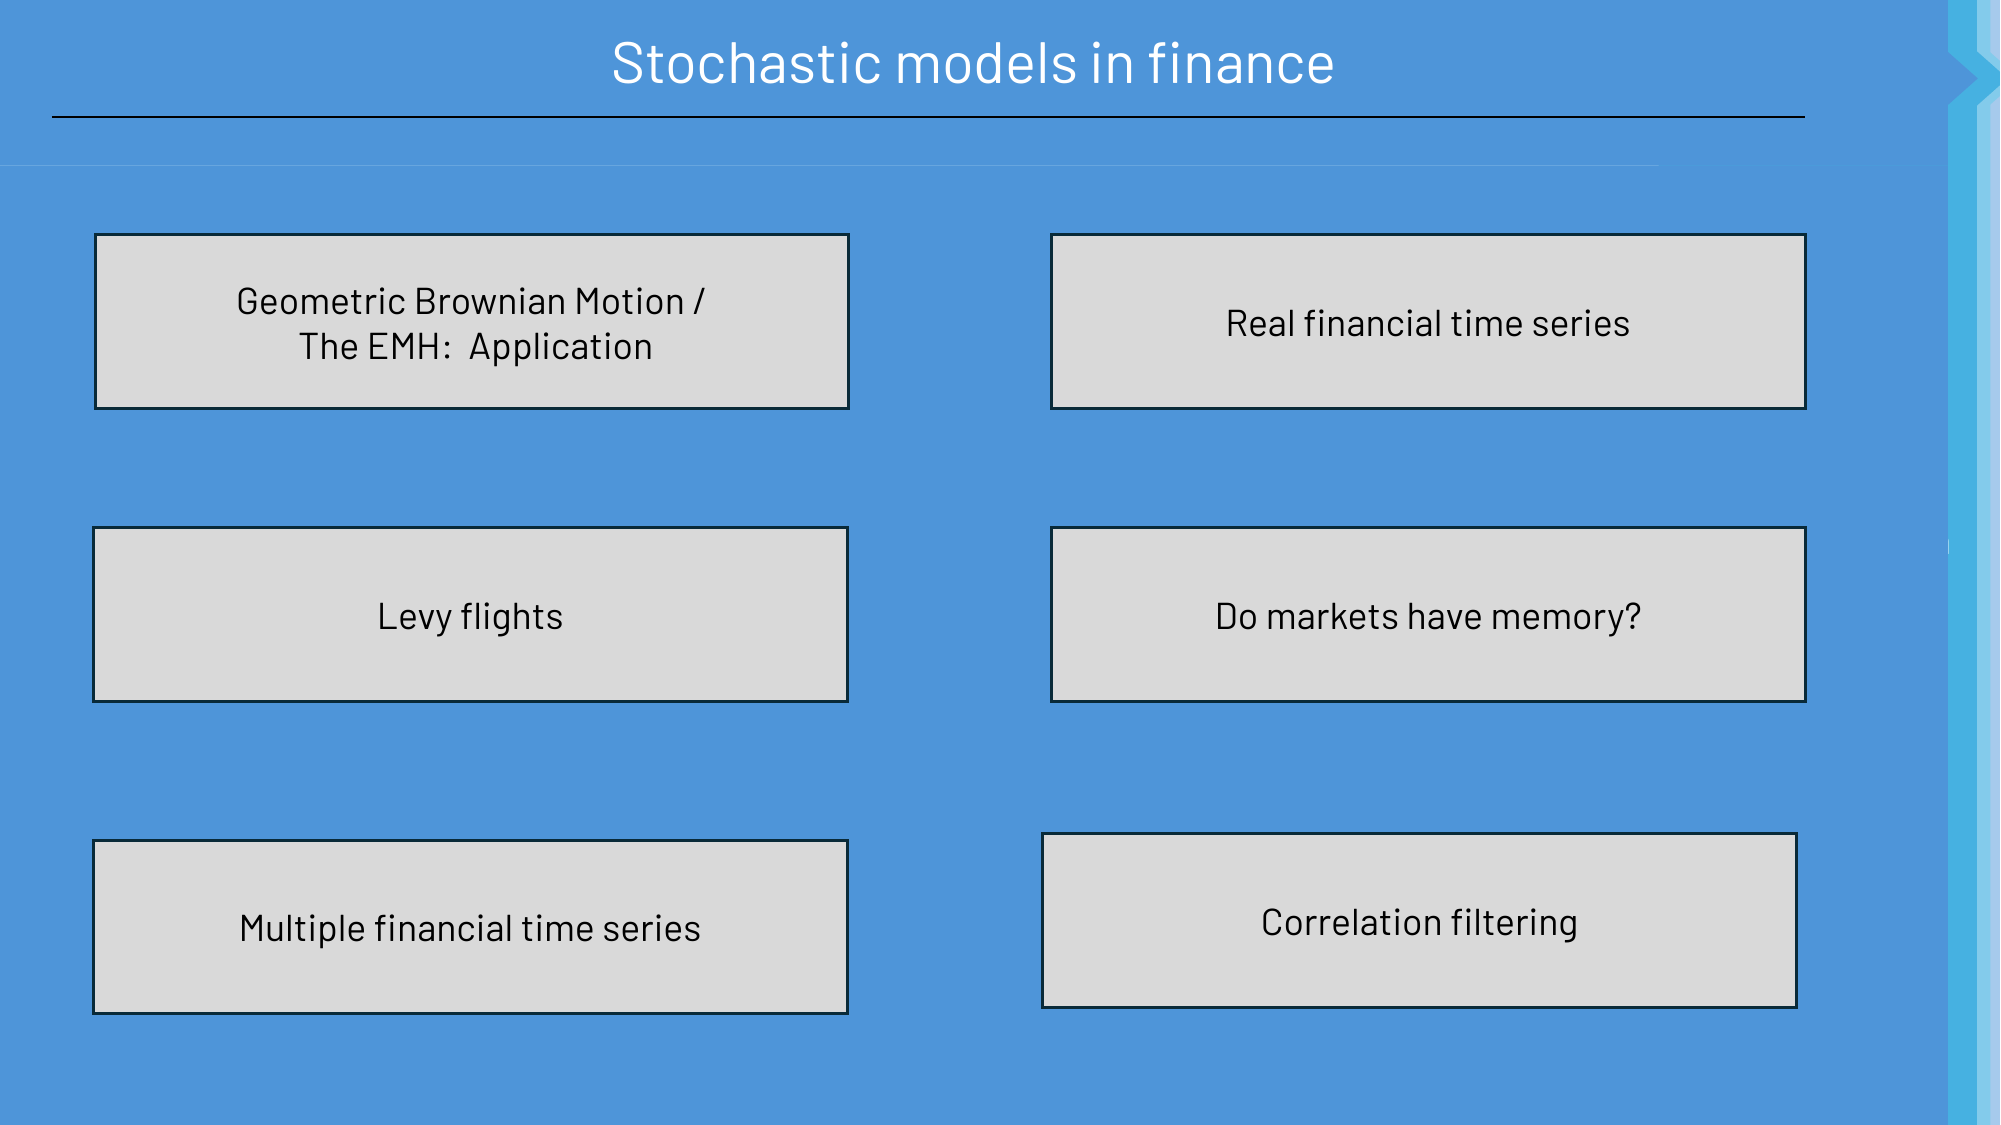

Stochastic models in finance

Conclusions

Application of th model

SDG

Real financial time series

Geometric Brownian Motion /
 The EMH:  Application

Levy flights
Do markets have memory?
Correlation filtering
Multiple financial time series